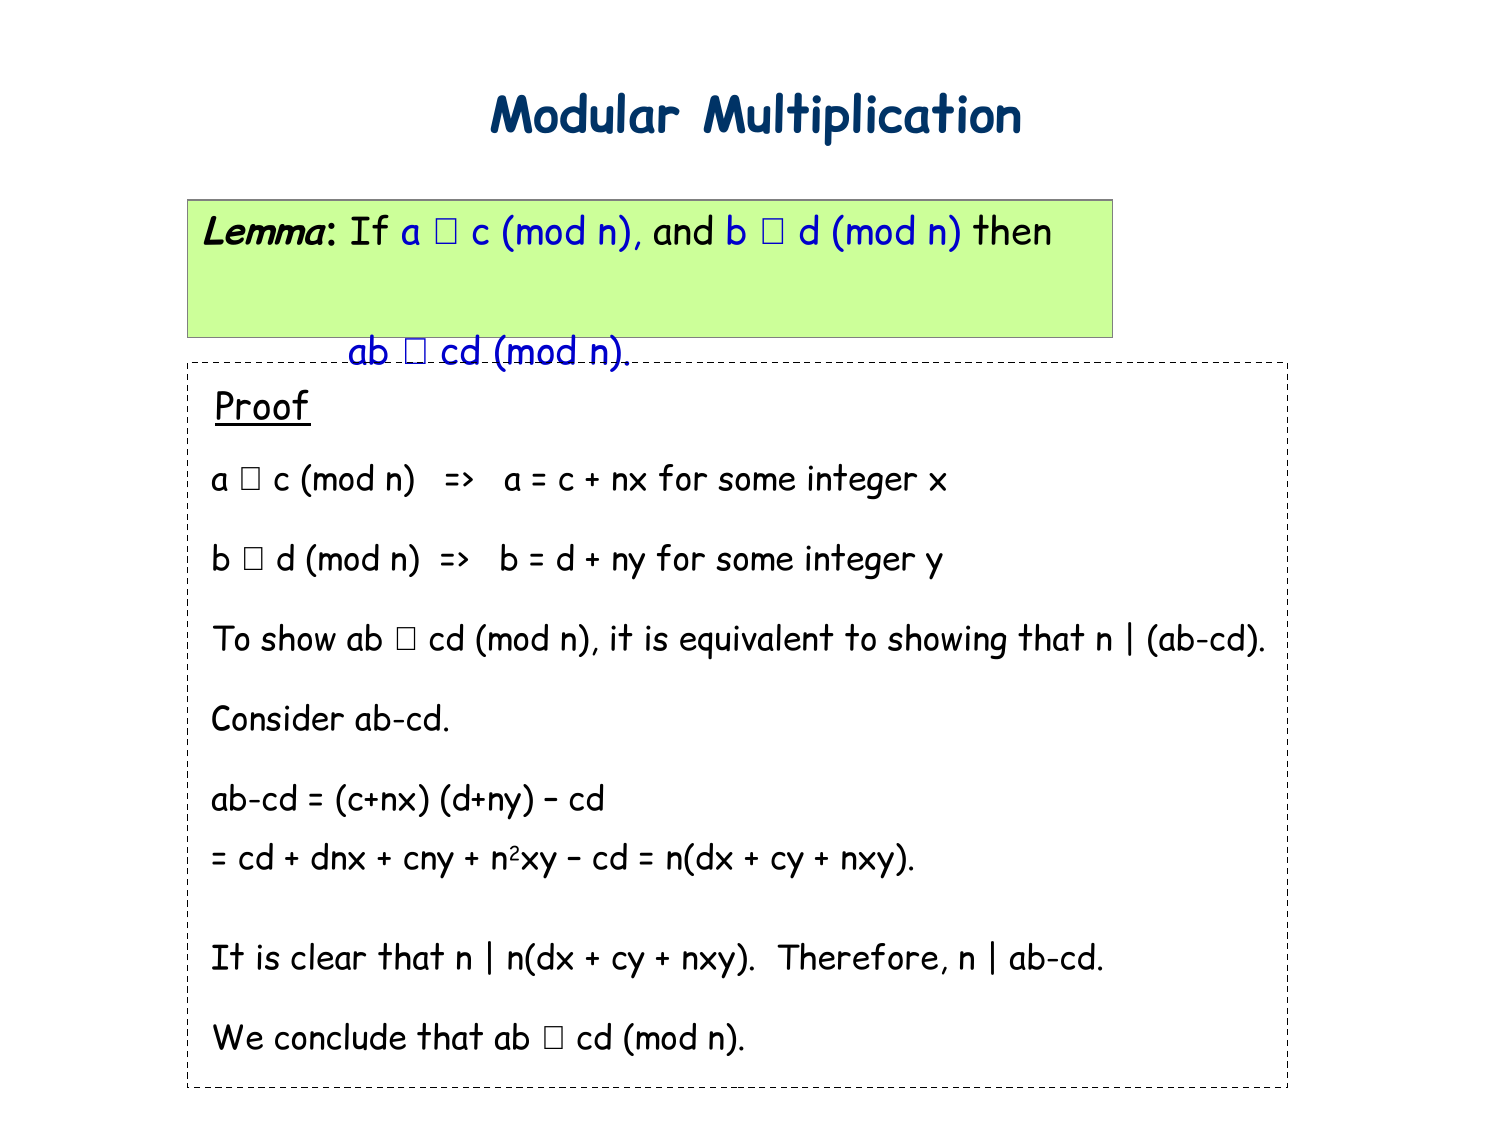

Modular Multiplication
Lemma: If a ≡ c (mod n), and b ≡ d (mod n) then
             ab ≡ cd (mod n).

Proof
a ≡ c (mod n)   =>   a = c + nx for some integer x

b ≡ d (mod n)  =>   b = d + ny for some integer y

To show ab ≡ cd (mod n), it is equivalent to showing that n | (ab-cd).

Consider ab-cd.

ab-cd = (c+nx) (d+ny) – cd
= cd + dnx + cny + n2xy – cd = n(dx + cy + nxy).

It is clear that n | n(dx + cy + nxy).  Therefore, n | ab-cd.

We conclude that ab ≡ cd (mod n).